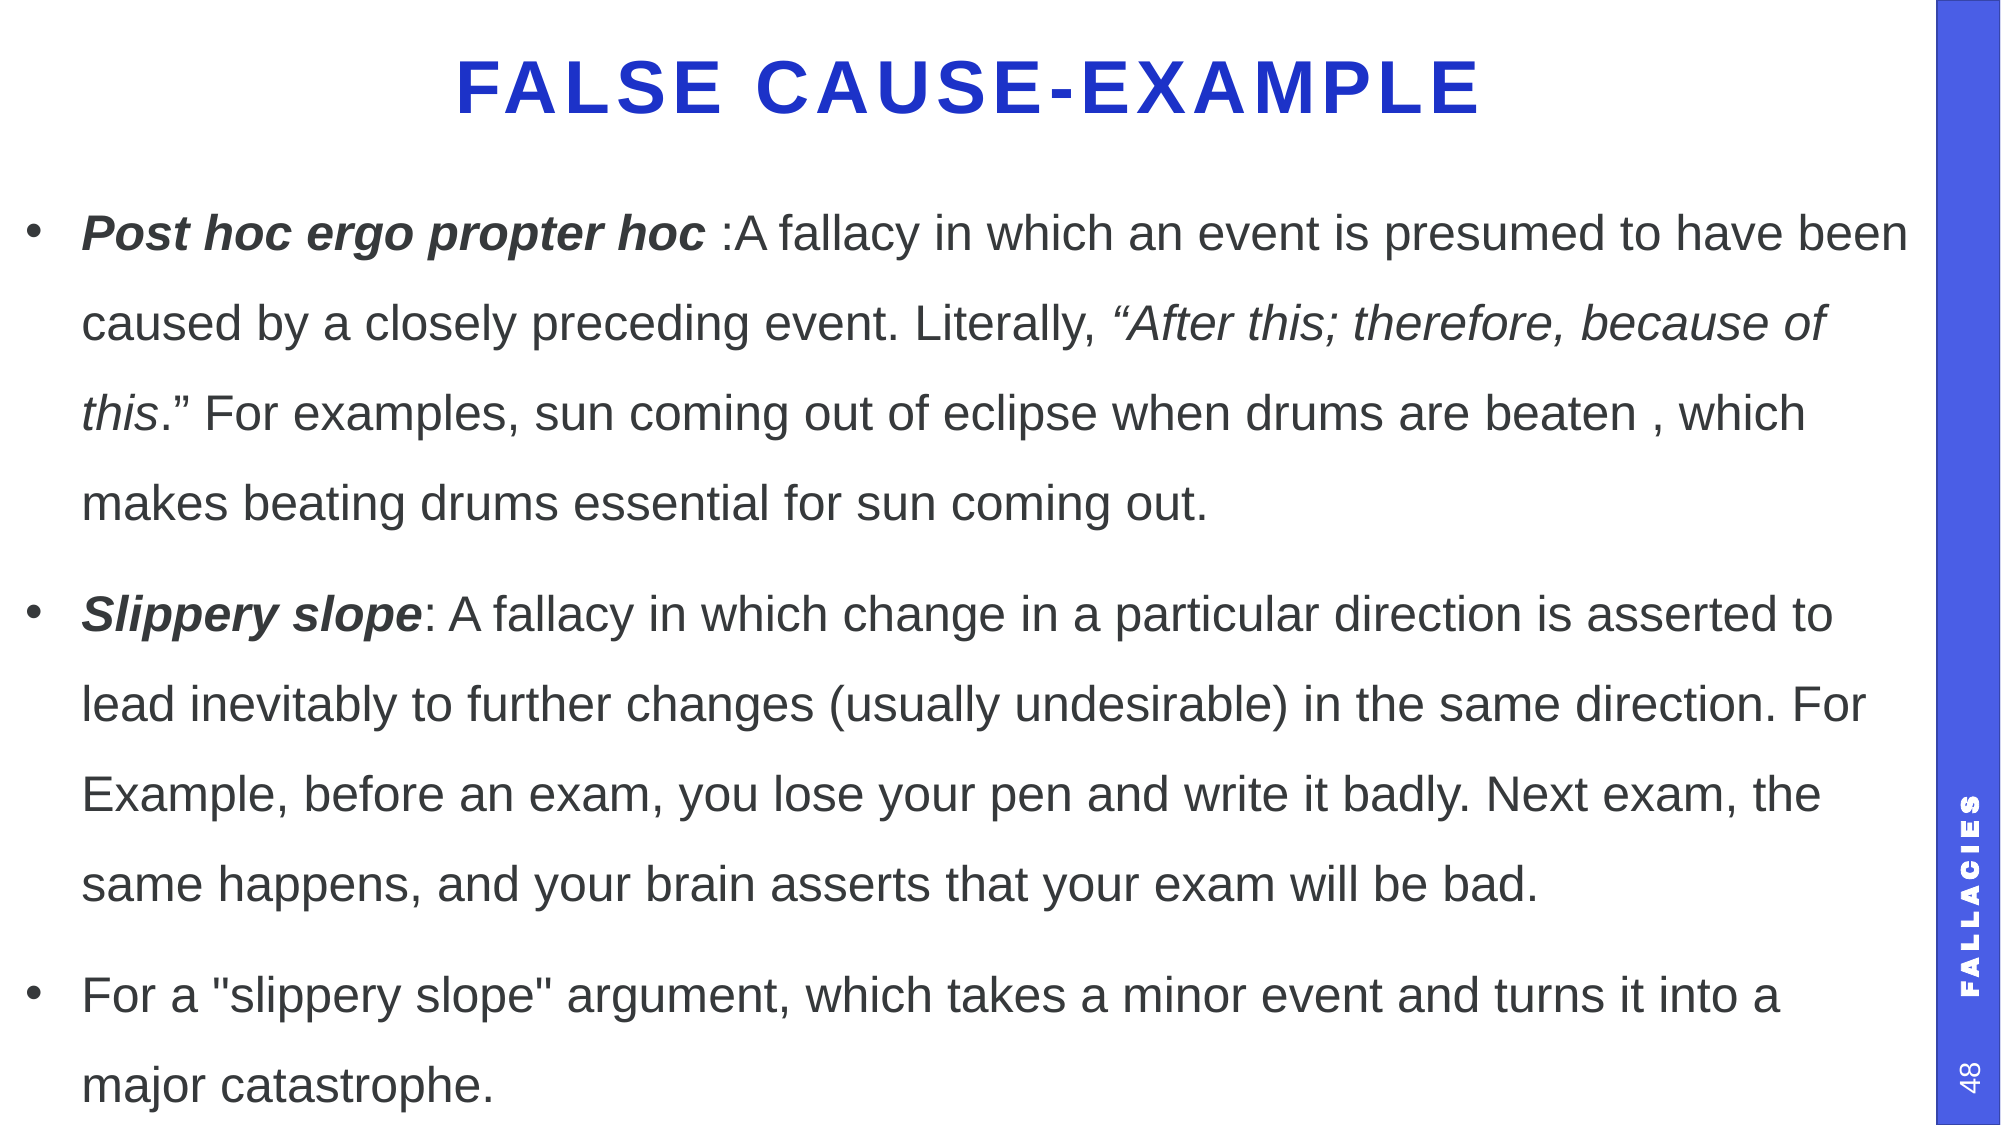

# False Cause-Example
Post hoc ergo propter hoc :A fallacy in which an event is presumed to have been caused by a closely preceding event. Literally, “After this; therefore, because of this.” For examples, sun coming out of eclipse when drums are beaten , which makes beating drums essential for sun coming out.
Slippery slope: A fallacy in which change in a particular direction is asserted to lead inevitably to further changes (usually undesirable) in the same direction. For Example, before an exam, you lose your pen and write it badly. Next exam, the same happens, and your brain asserts that your exam will be bad.
For a "slippery slope" argument, which takes a minor event and turns it into a major catastrophe.
Fallacies
48